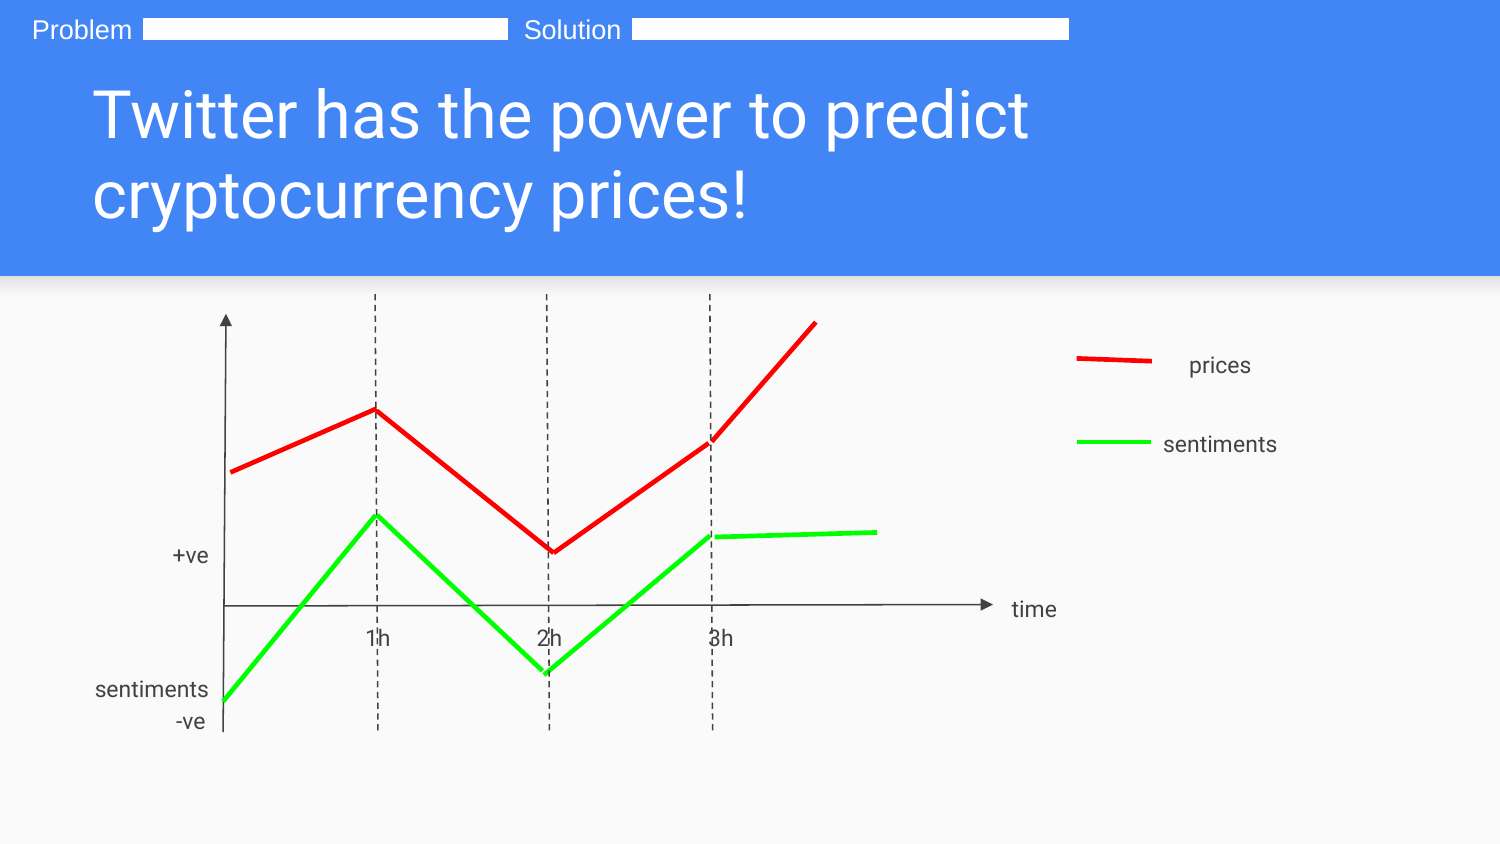

Problem
Solution

# Twitter has the power to predict cryptocurrency prices!
prices
sentiments
+ve
time
1h
2h
3h
sentiments
-ve